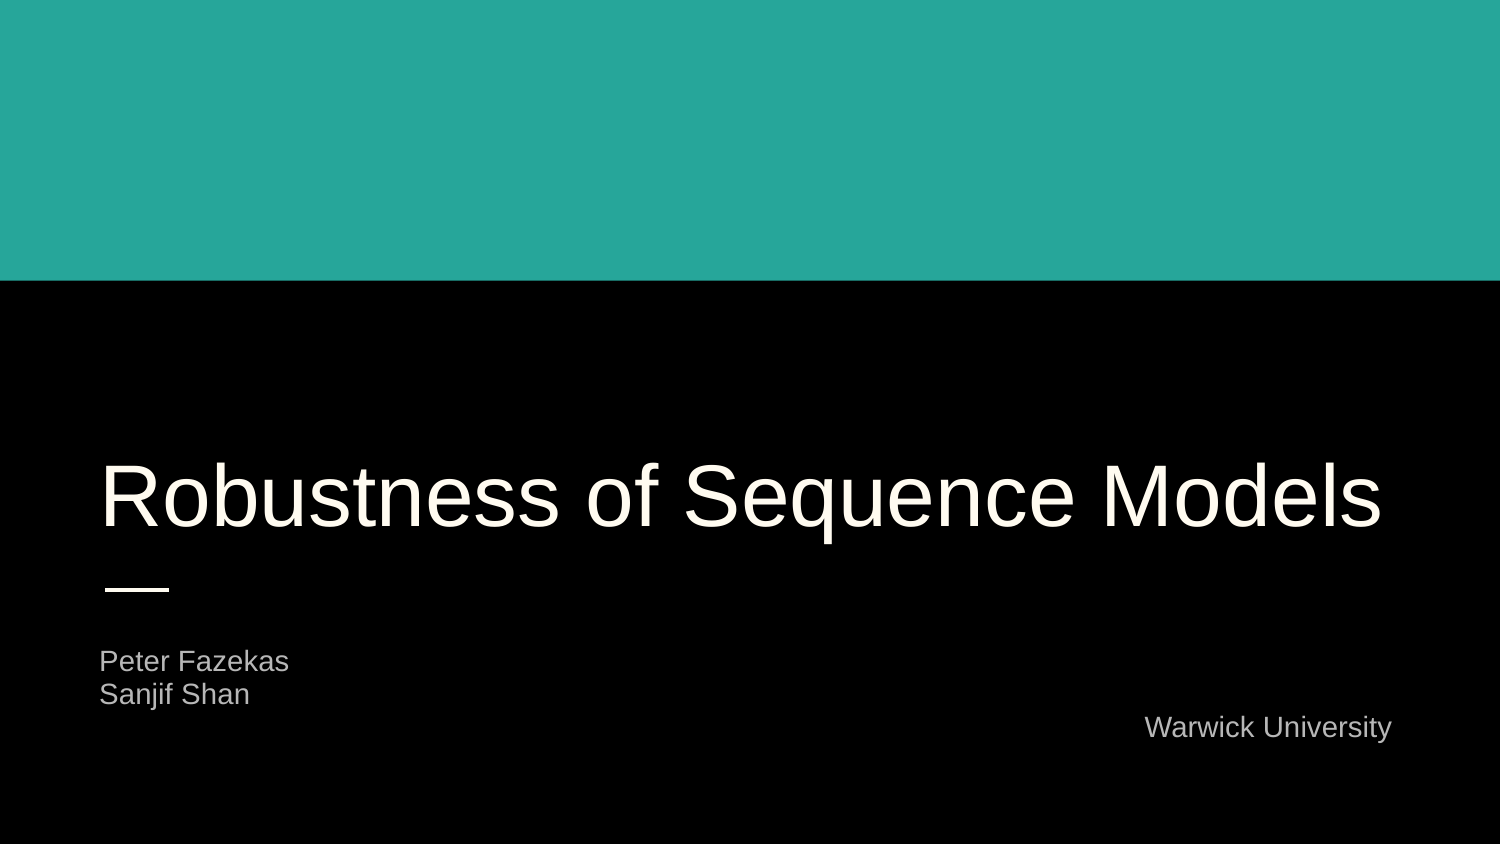

# Robustness of Sequence Models
Peter Fazekas
Sanjif Shan
Warwick University